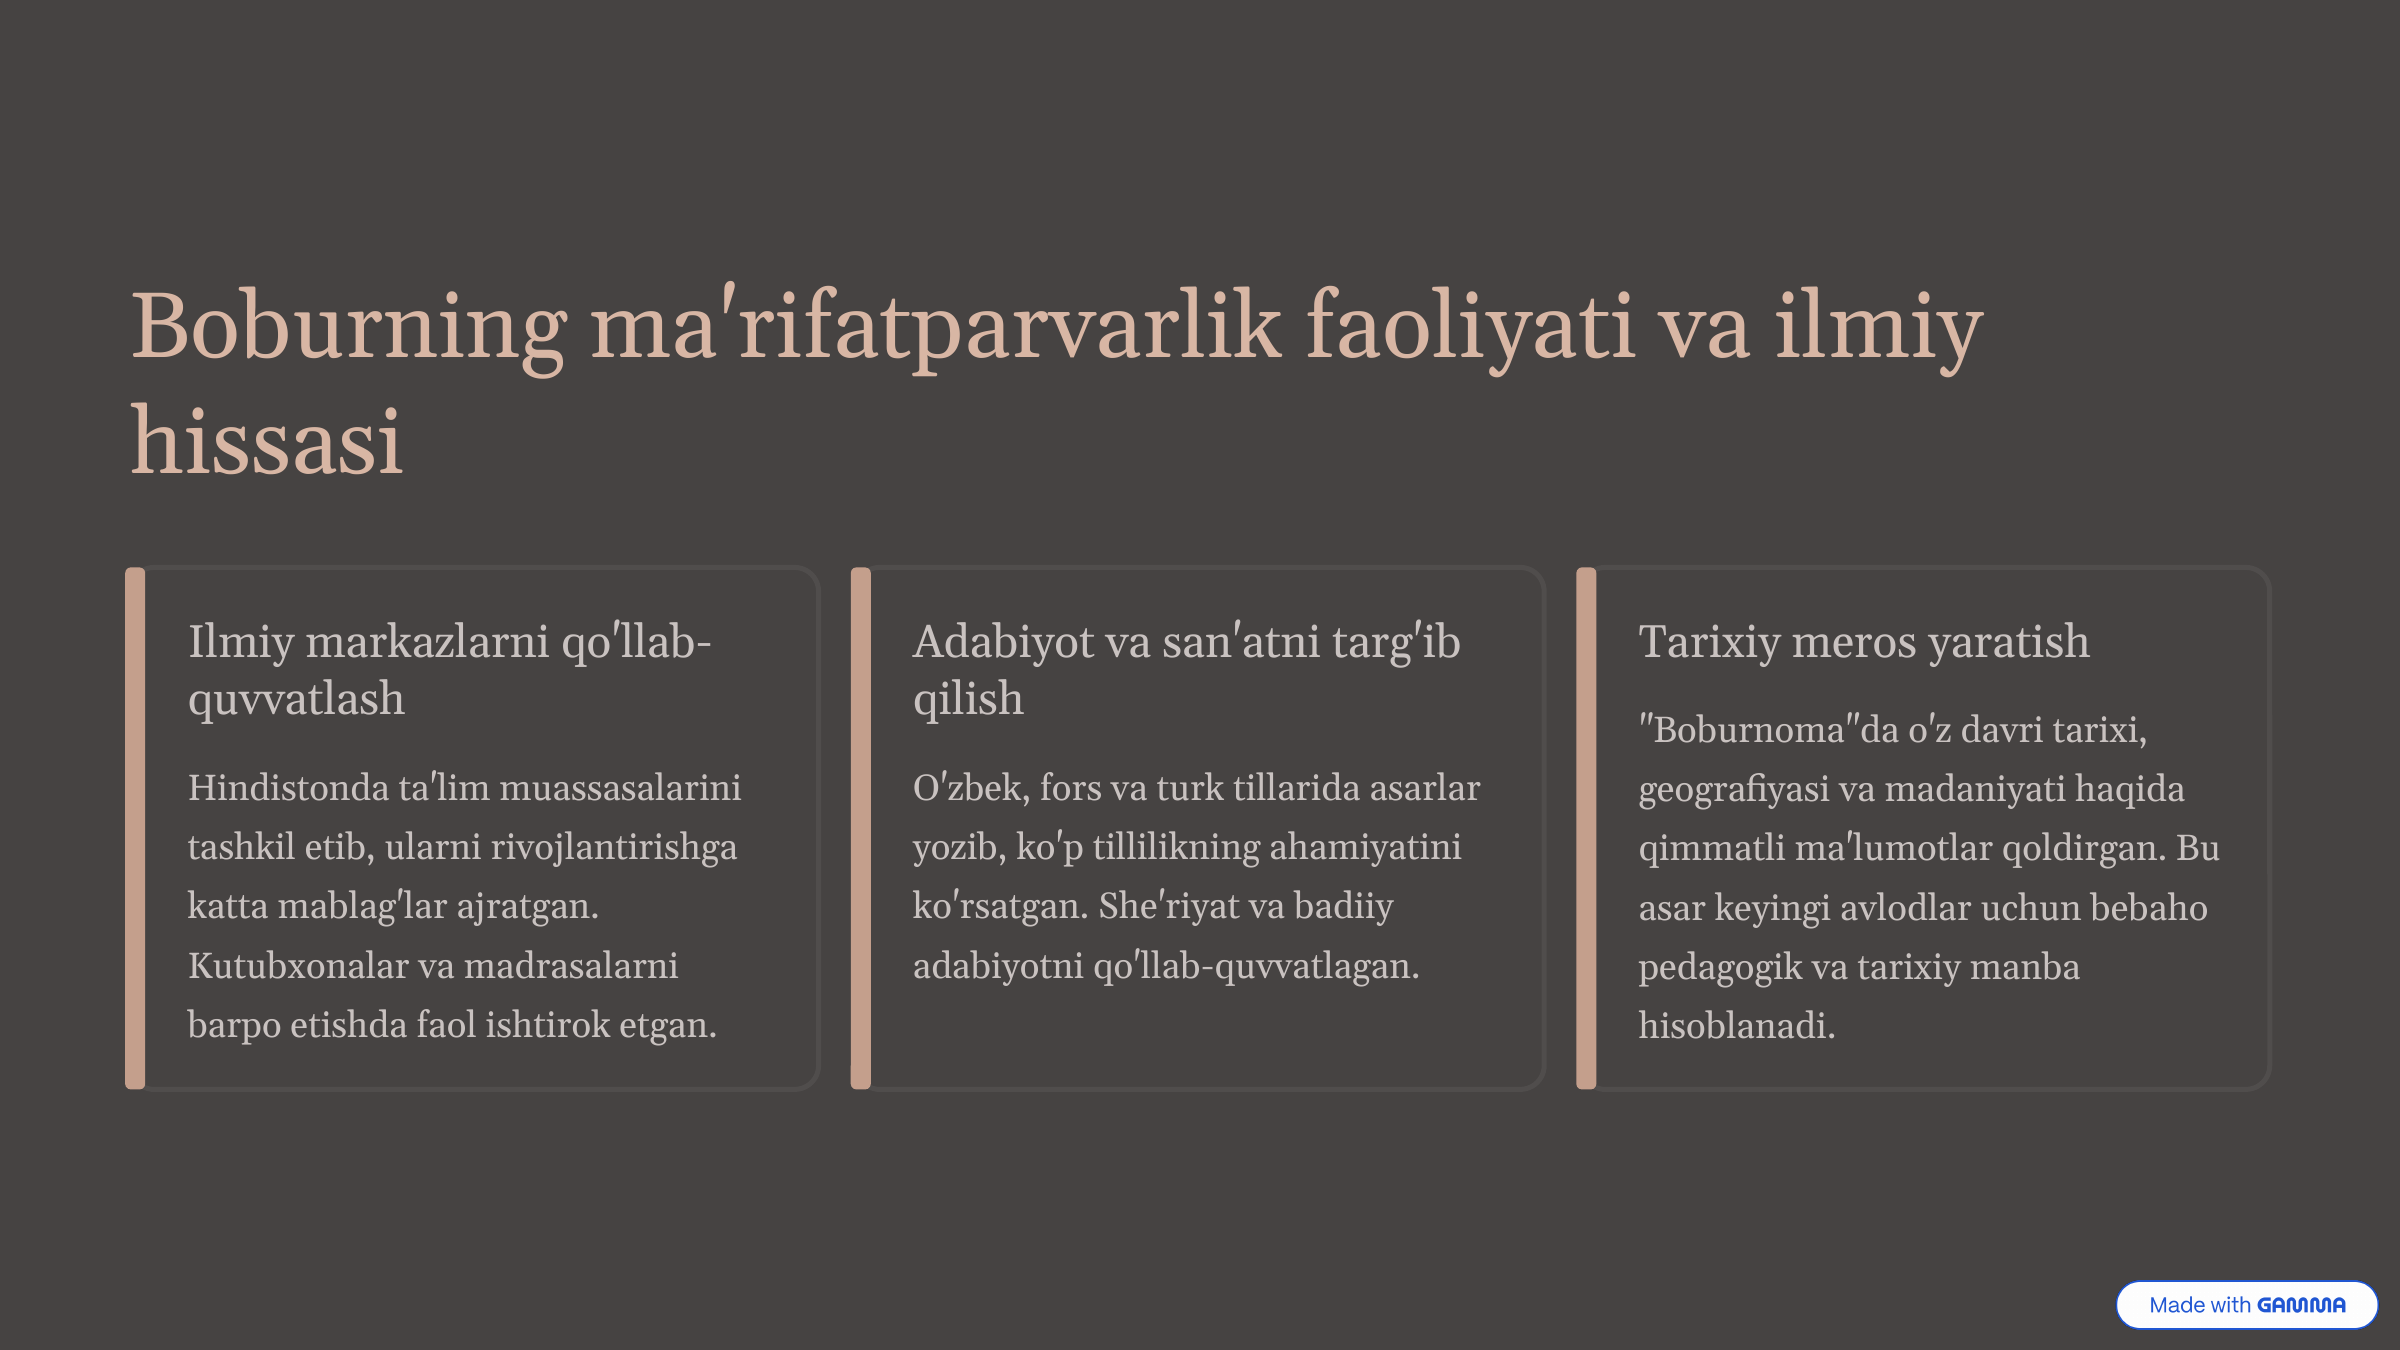

Boburning ma'rifatparvarlik faoliyati va ilmiy hissasi

Ilmiy markazlarni qo'llab-quvvatlash
Adabiyot va san'atni targ'ib qilish
Tarixiy meros yaratish
"Boburnoma"da o'z davri tarixi, geografiyasi va madaniyati haqida qimmatli ma'lumotlar qoldirgan. Bu asar keyingi avlodlar uchun bebaho pedagogik va tarixiy manba hisoblanadi.
Hindistonda ta'lim muassasalarini tashkil etib, ularni rivojlantirishga katta mablag'lar ajratgan. Kutubxonalar va madrasalarni barpo etishda faol ishtirok etgan.
O'zbek, fors va turk tillarida asarlar yozib, ko'p tillilikning ahamiyatini ko'rsatgan. She'riyat va badiiy adabiyotni qo'llab-quvvatlagan.